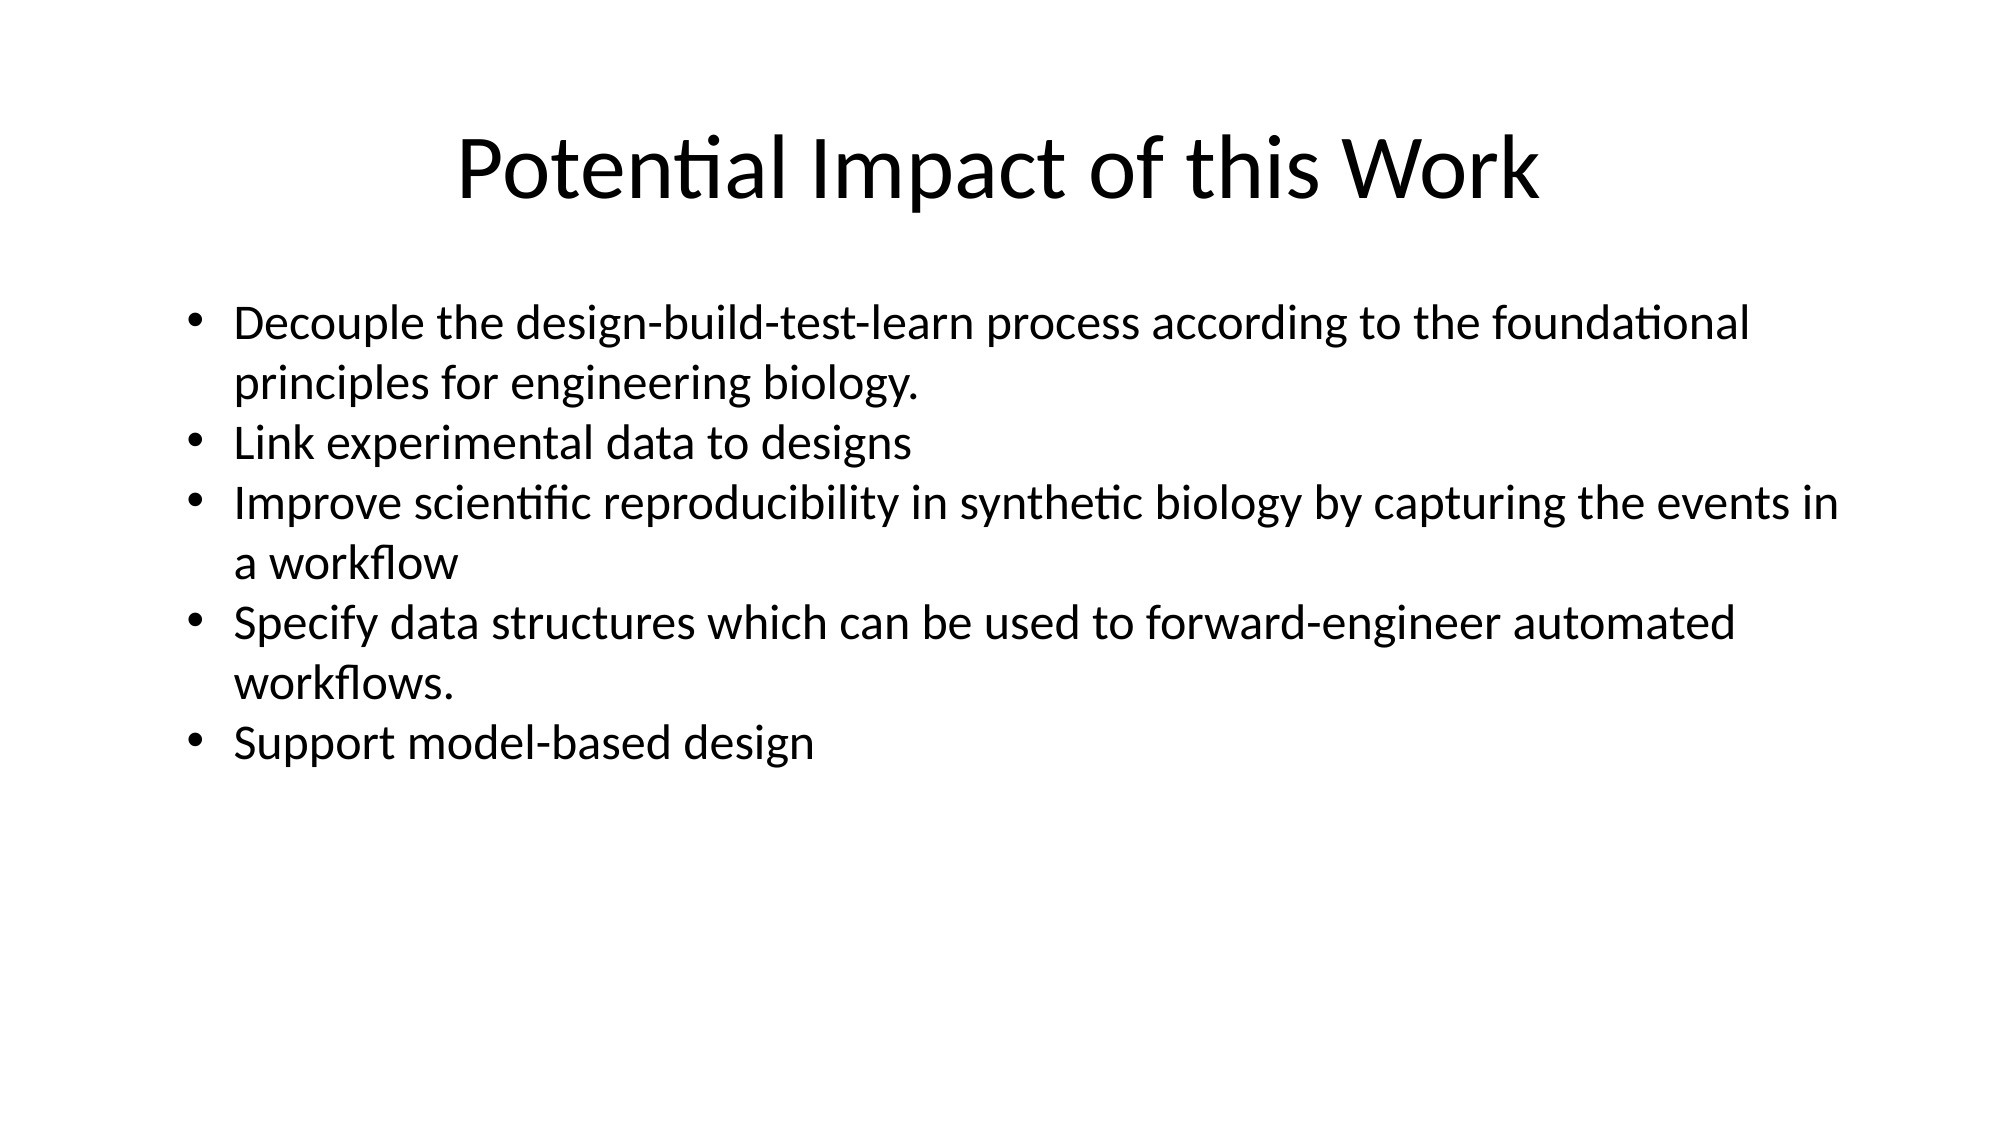

# Potential Impact of this Work
Decouple the design-build-test-learn process according to the foundational principles for engineering biology.
Link experimental data to designs
Improve scientific reproducibility in synthetic biology by capturing the events in a workflow
Specify data structures which can be used to forward-engineer automated workflows.
Support model-based design